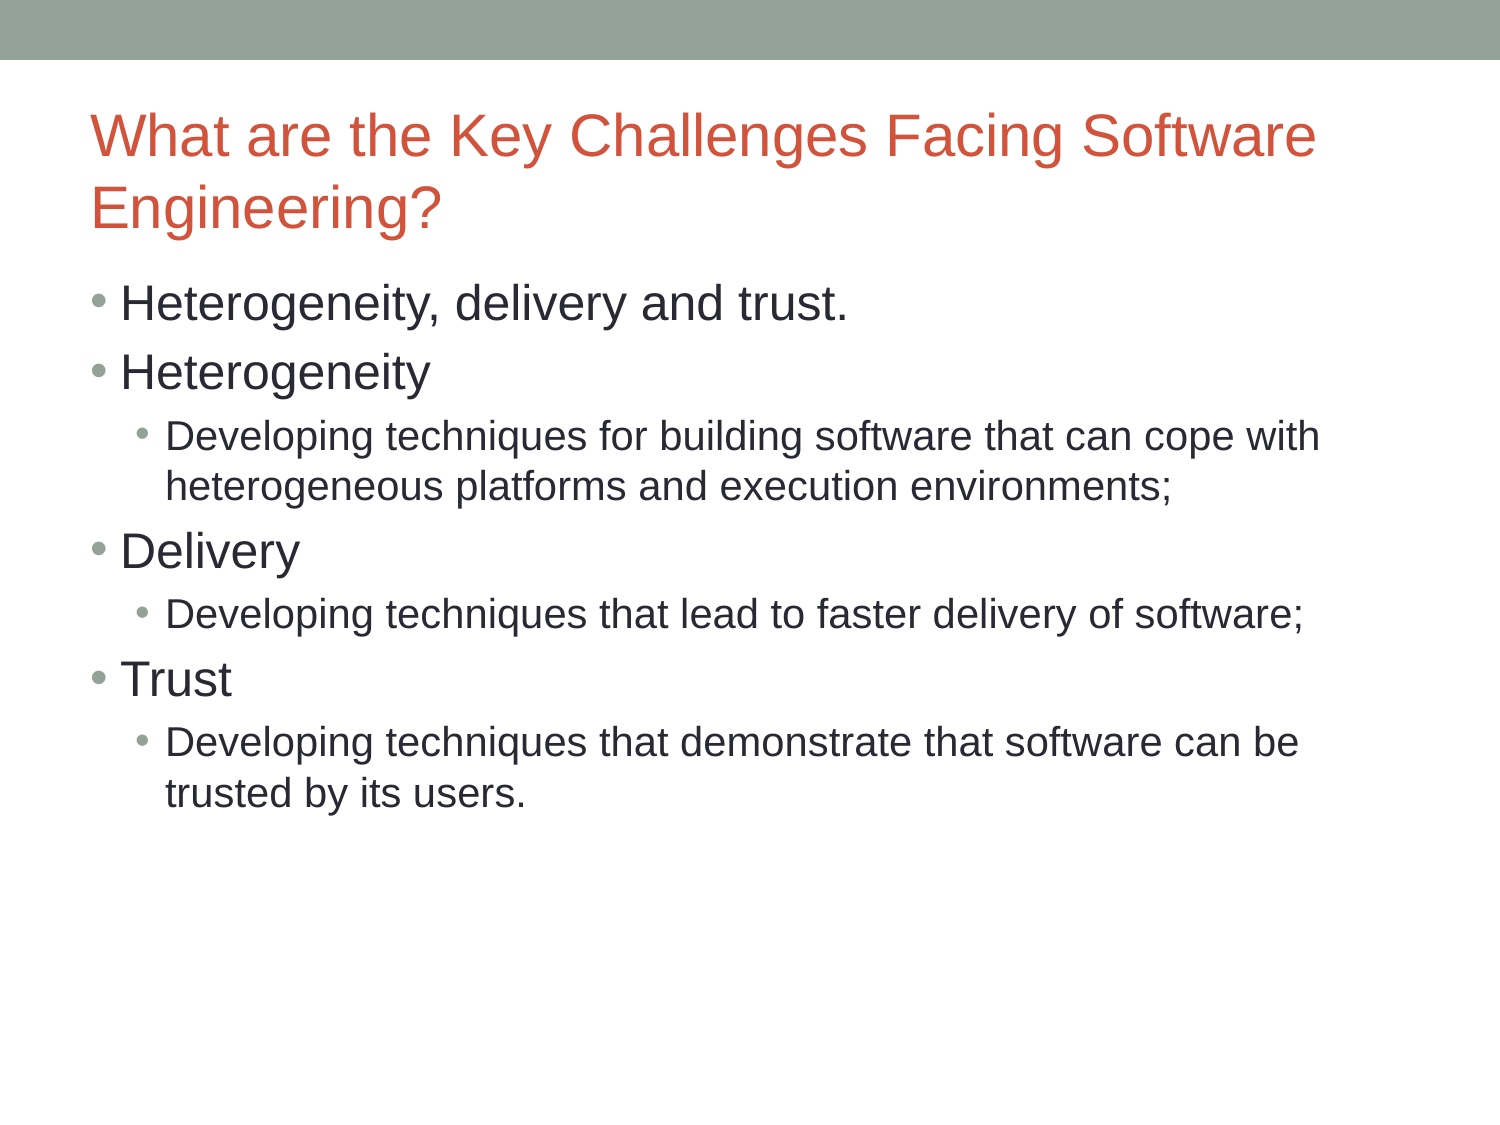

# What are the Key Challenges Facing Software Engineering?
Heterogeneity, delivery and trust.
Heterogeneity
Developing techniques for building software that can cope with heterogeneous platforms and execution environments;
Delivery
Developing techniques that lead to faster delivery of software;
Trust
Developing techniques that demonstrate that software can be trusted by its users.